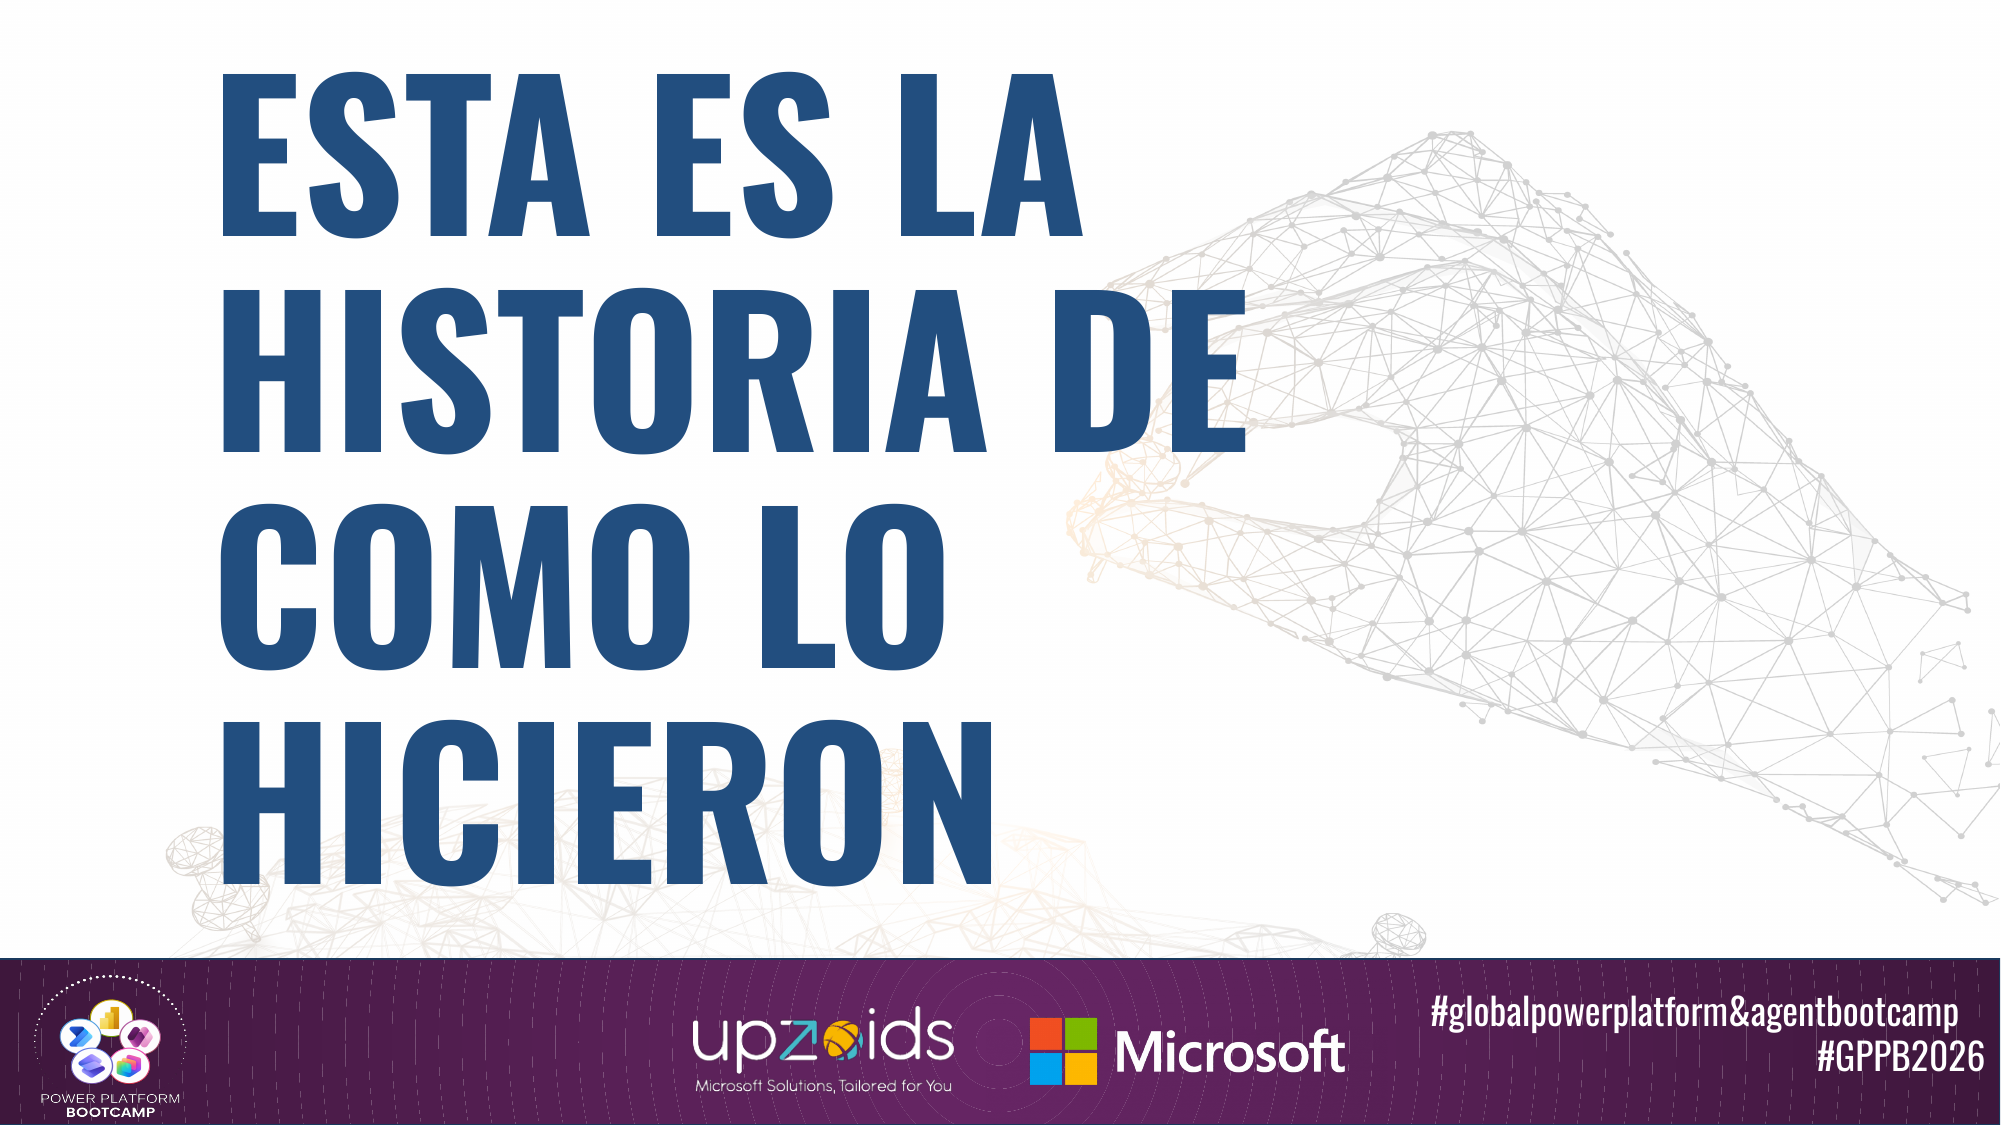

# Esta es la historia de como lo hicieron